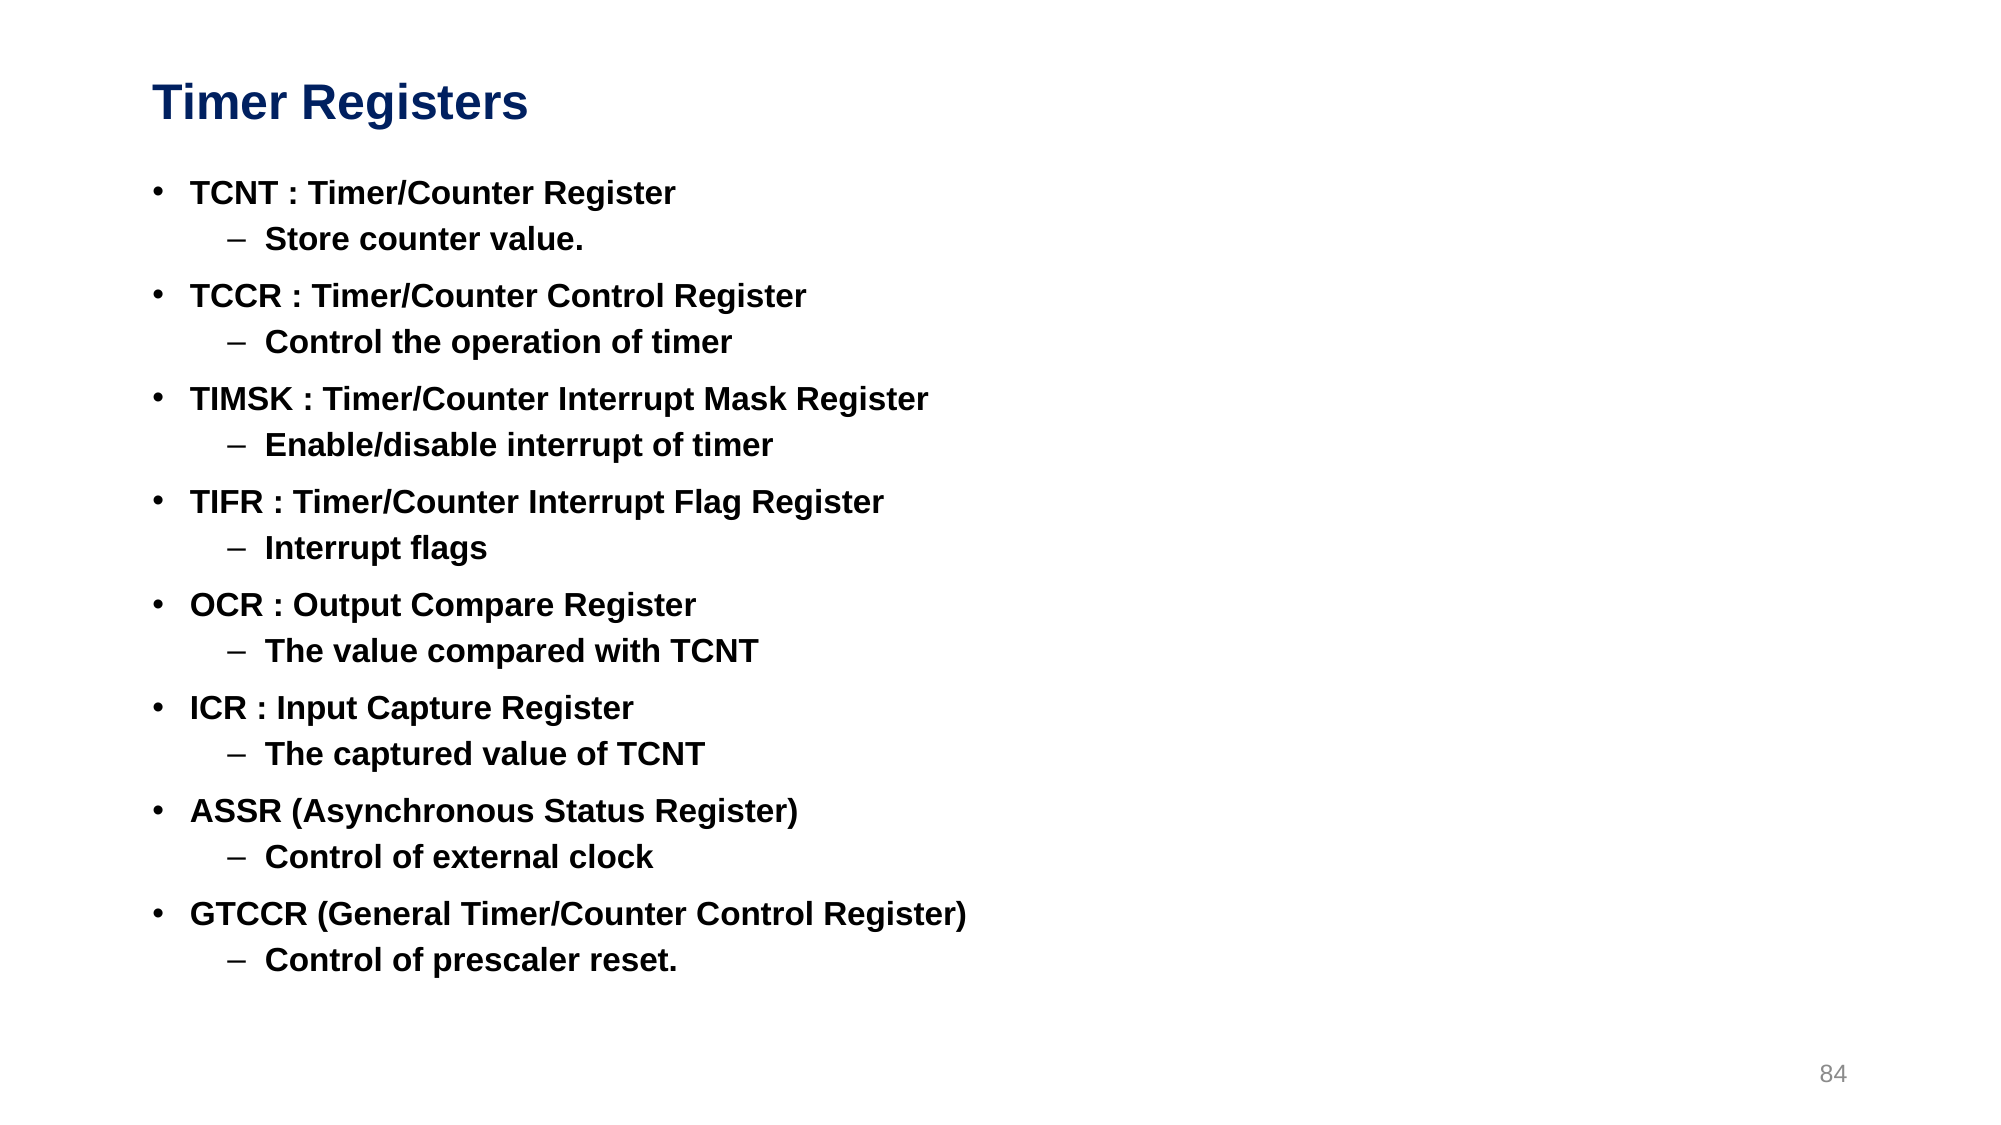

# Timer Registers
TCNT : Timer/Counter Register
Store counter value.
TCCR : Timer/Counter Control Register
Control the operation of timer
TIMSK : Timer/Counter Interrupt Mask Register
Enable/disable interrupt of timer
TIFR : Timer/Counter Interrupt Flag Register
Interrupt flags
OCR : Output Compare Register
The value compared with TCNT
ICR : Input Capture Register
The captured value of TCNT
ASSR (Asynchronous Status Register)
Control of external clock
GTCCR (General Timer/Counter Control Register)
Control of prescaler reset.
84